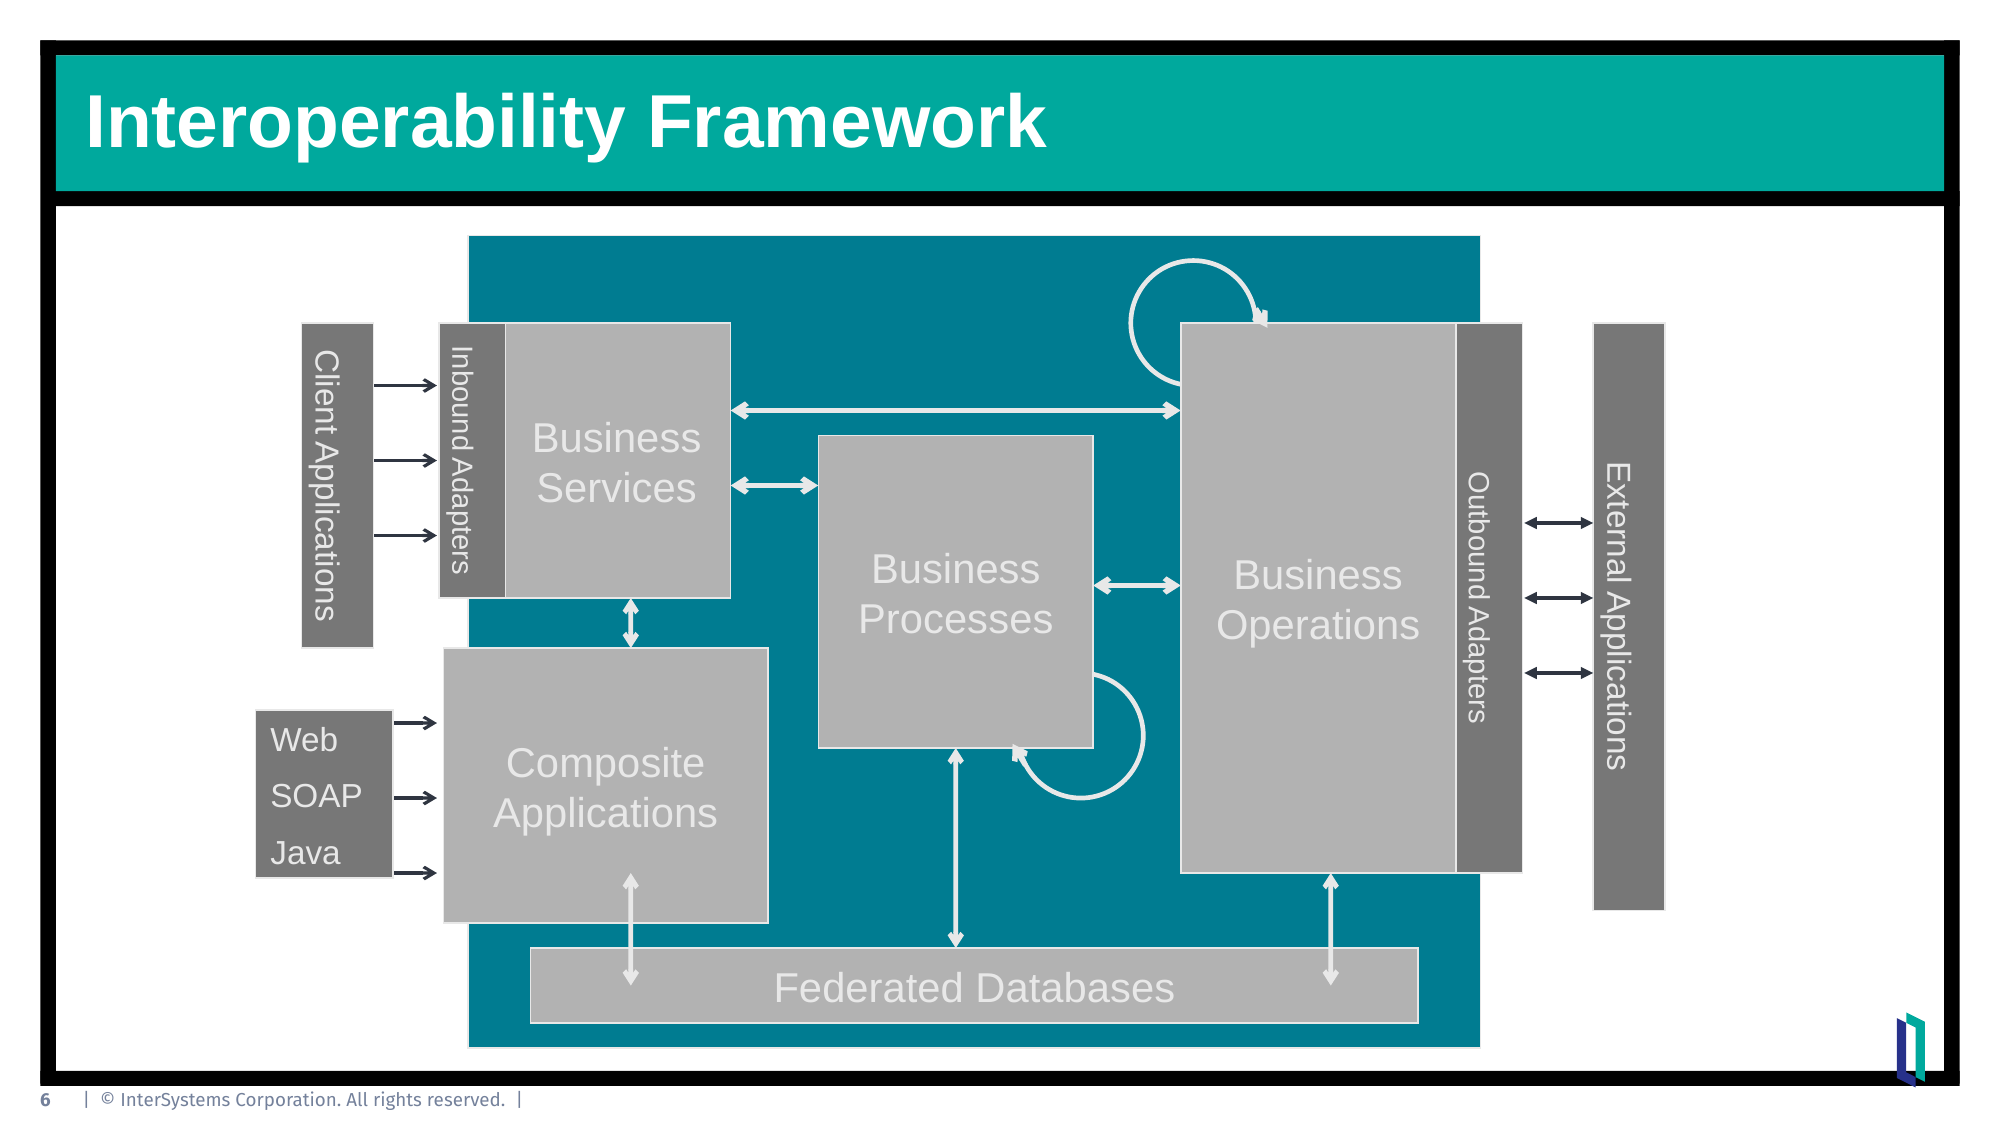

# Interoperability Framework

Client Applications
Inbound Adapters
Business
Services
Business
Operations
Outbound Adapters
External Applications

Business
Processes

Composite
Applications

Web
SOAP
Java

Federated Databases